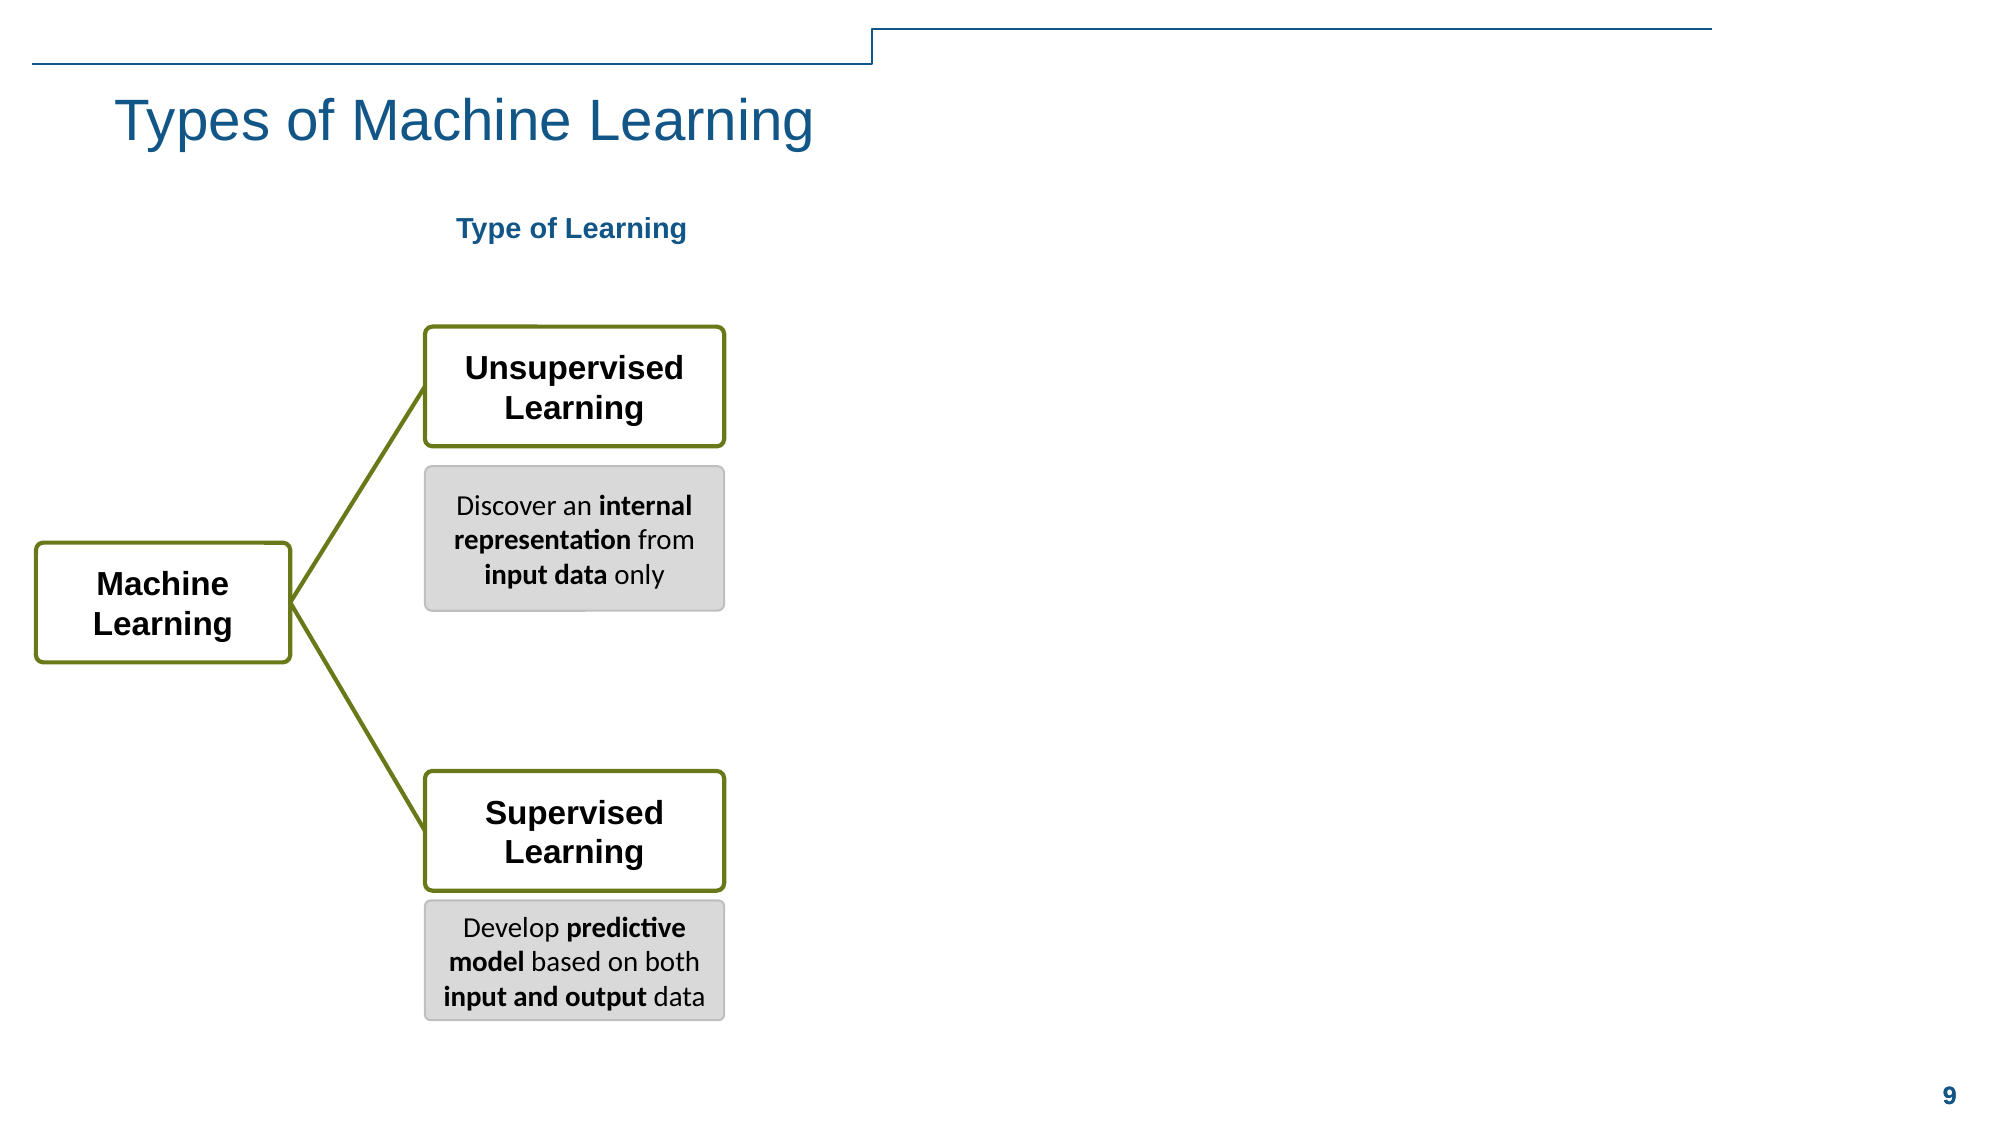

# Types of Machine Learning
Type of Learning
Unsupervised
Learning
Discover an internal representation from
input data only
Machine
Learning
Supervised
Learning
Develop predictive model based on both
input and output data